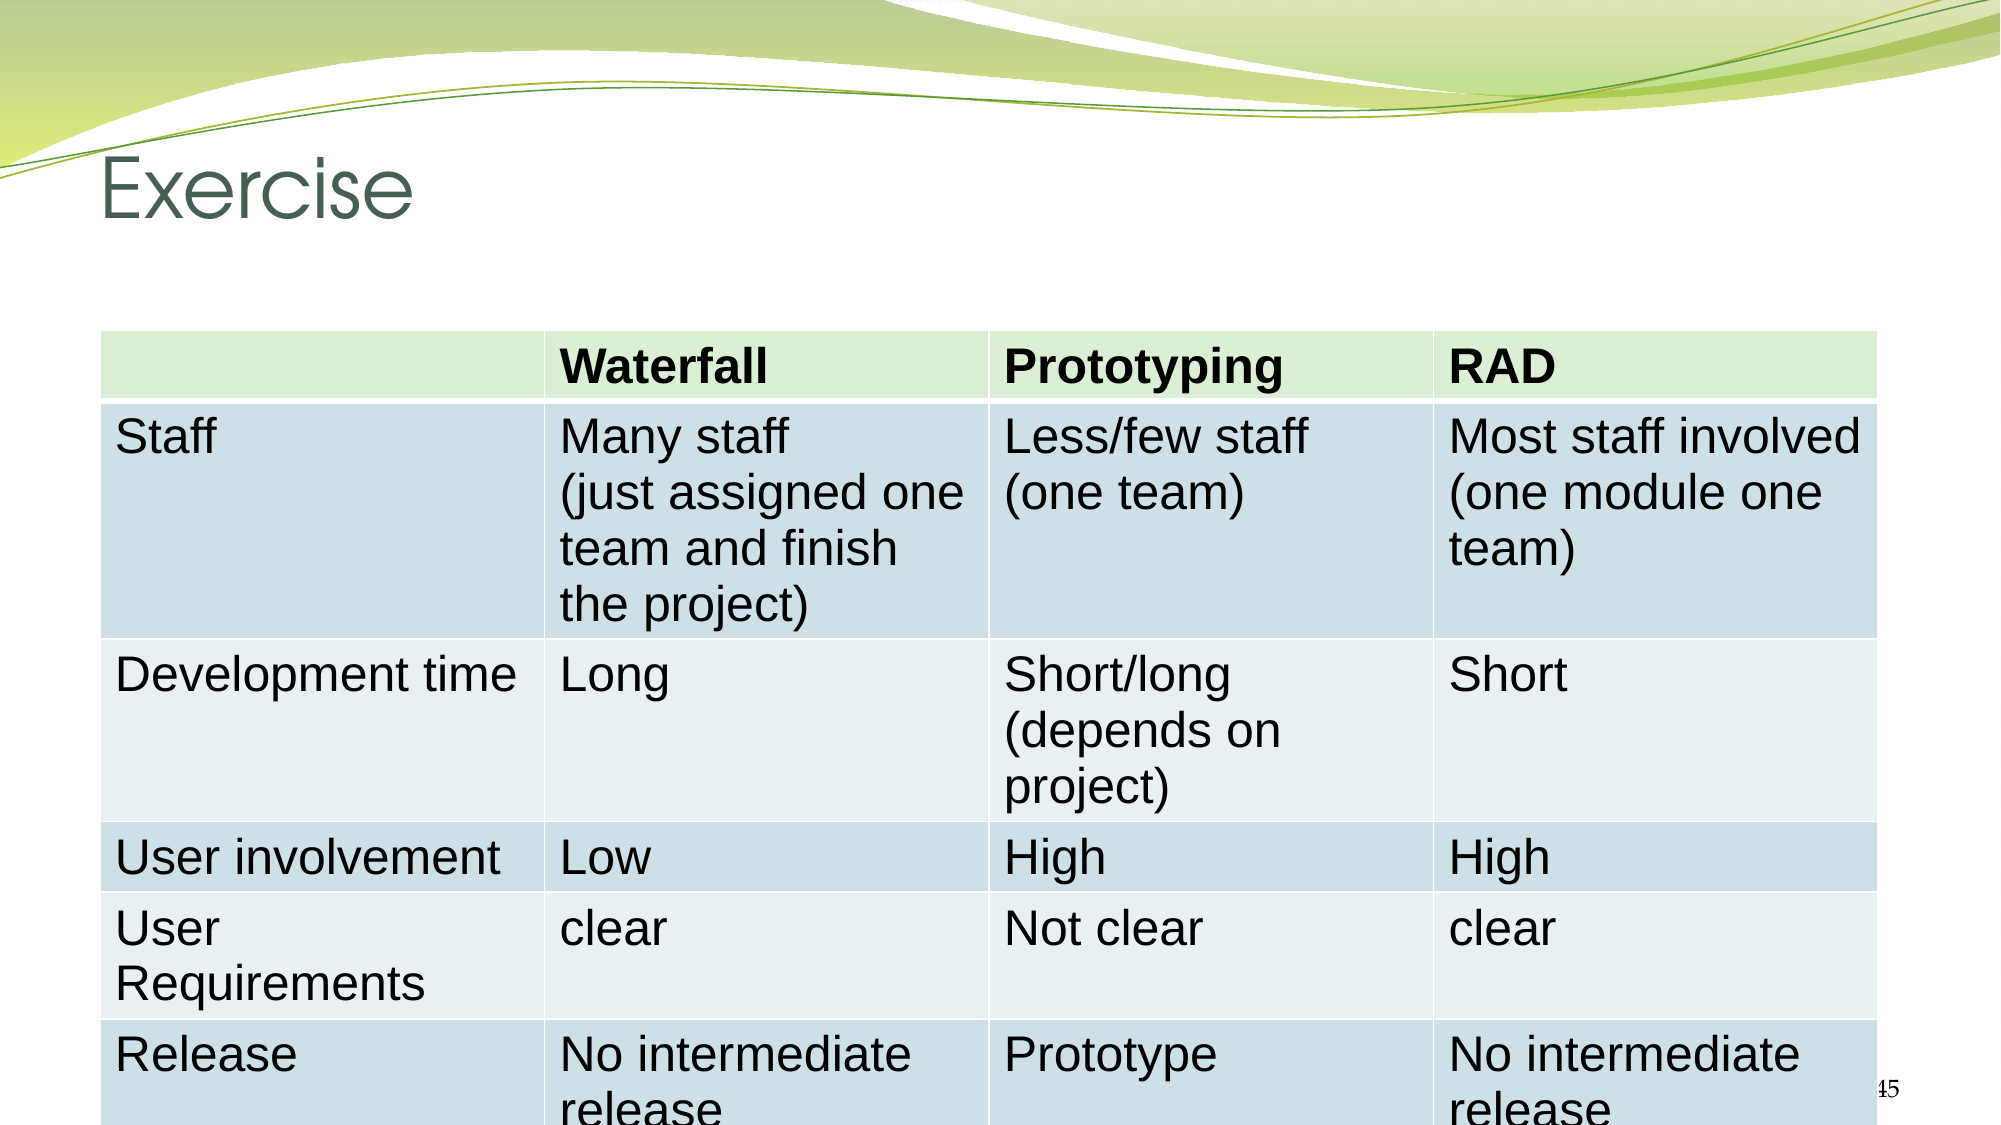

# Exercise
|  | Waterfall | Prototyping | RAD |
| --- | --- | --- | --- |
| Staff | Many staff (just assigned one team and finish the project) | Less/few staff (one team) | Most staff involved (one module one team) |
| Development time | Long | Short/long (depends on project) | Short |
| User involvement | Low | High | High |
| User Requirements | clear | Not clear | clear |
| Release | No intermediate release | Prototype | No intermediate release |
45